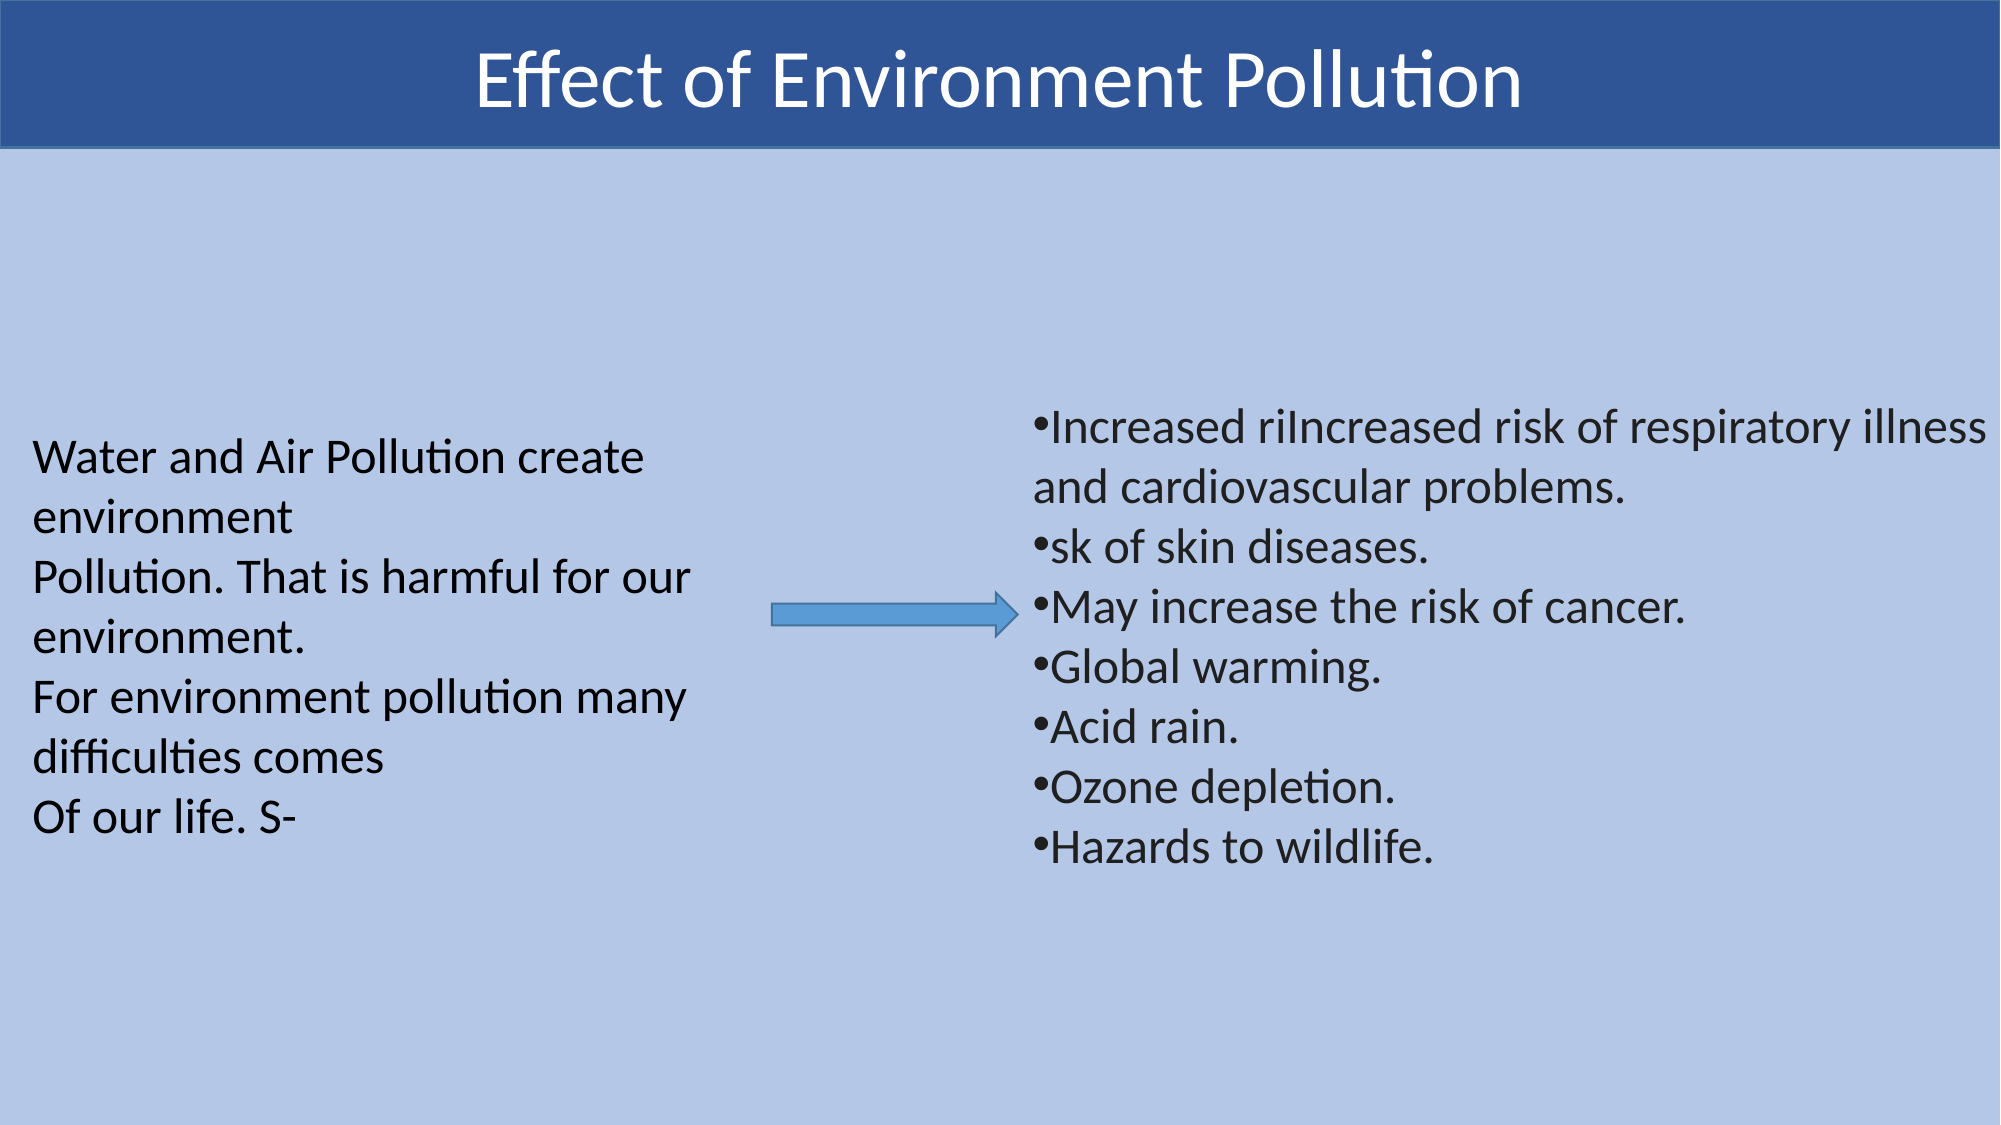

Effect of Environment Pollution
Increased riIncreased risk of respiratory illness and cardiovascular problems.
sk of skin diseases.
May increase the risk of cancer.
Global warming.
Acid rain.
Ozone depletion.
Hazards to wildlife.

Water and Air Pollution create environment
Pollution. That is harmful for our environment.
For environment pollution many difficulties comes
Of our life. S-